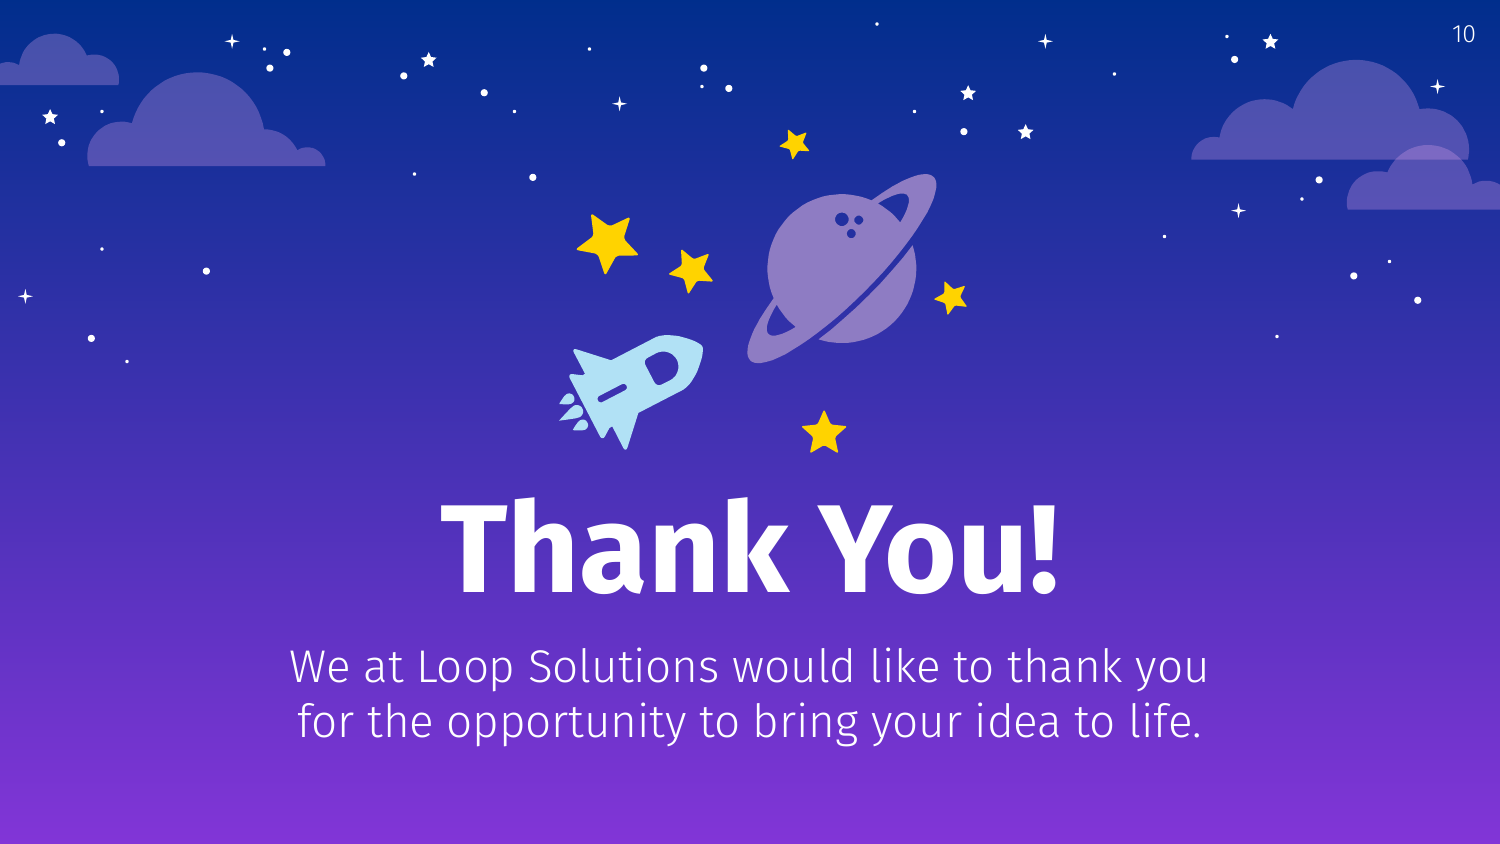

10

Thank You!
We at Loop Solutions would like to thank you for the opportunity to bring your idea to life.